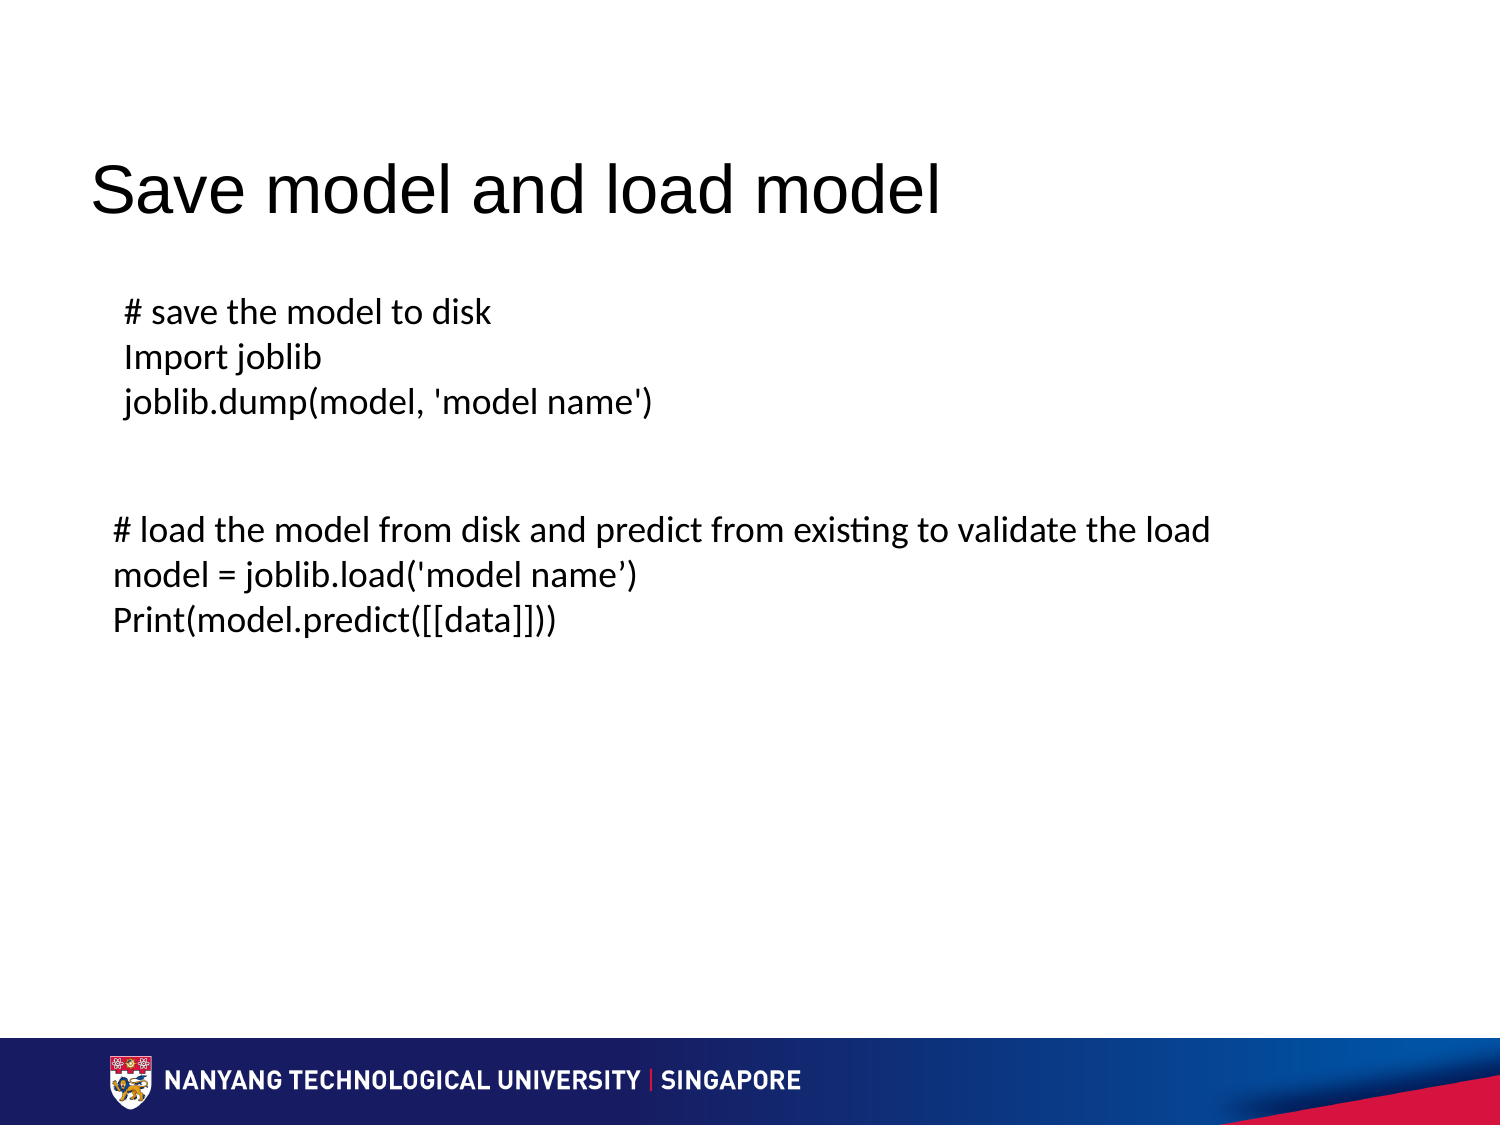

# Save model and load model
# save the model to disk
Import joblib
joblib.dump(model, 'model name')
# load the model from disk and predict from existing to validate the load
model = joblib.load('model name’)
Print(model.predict([[data]]))